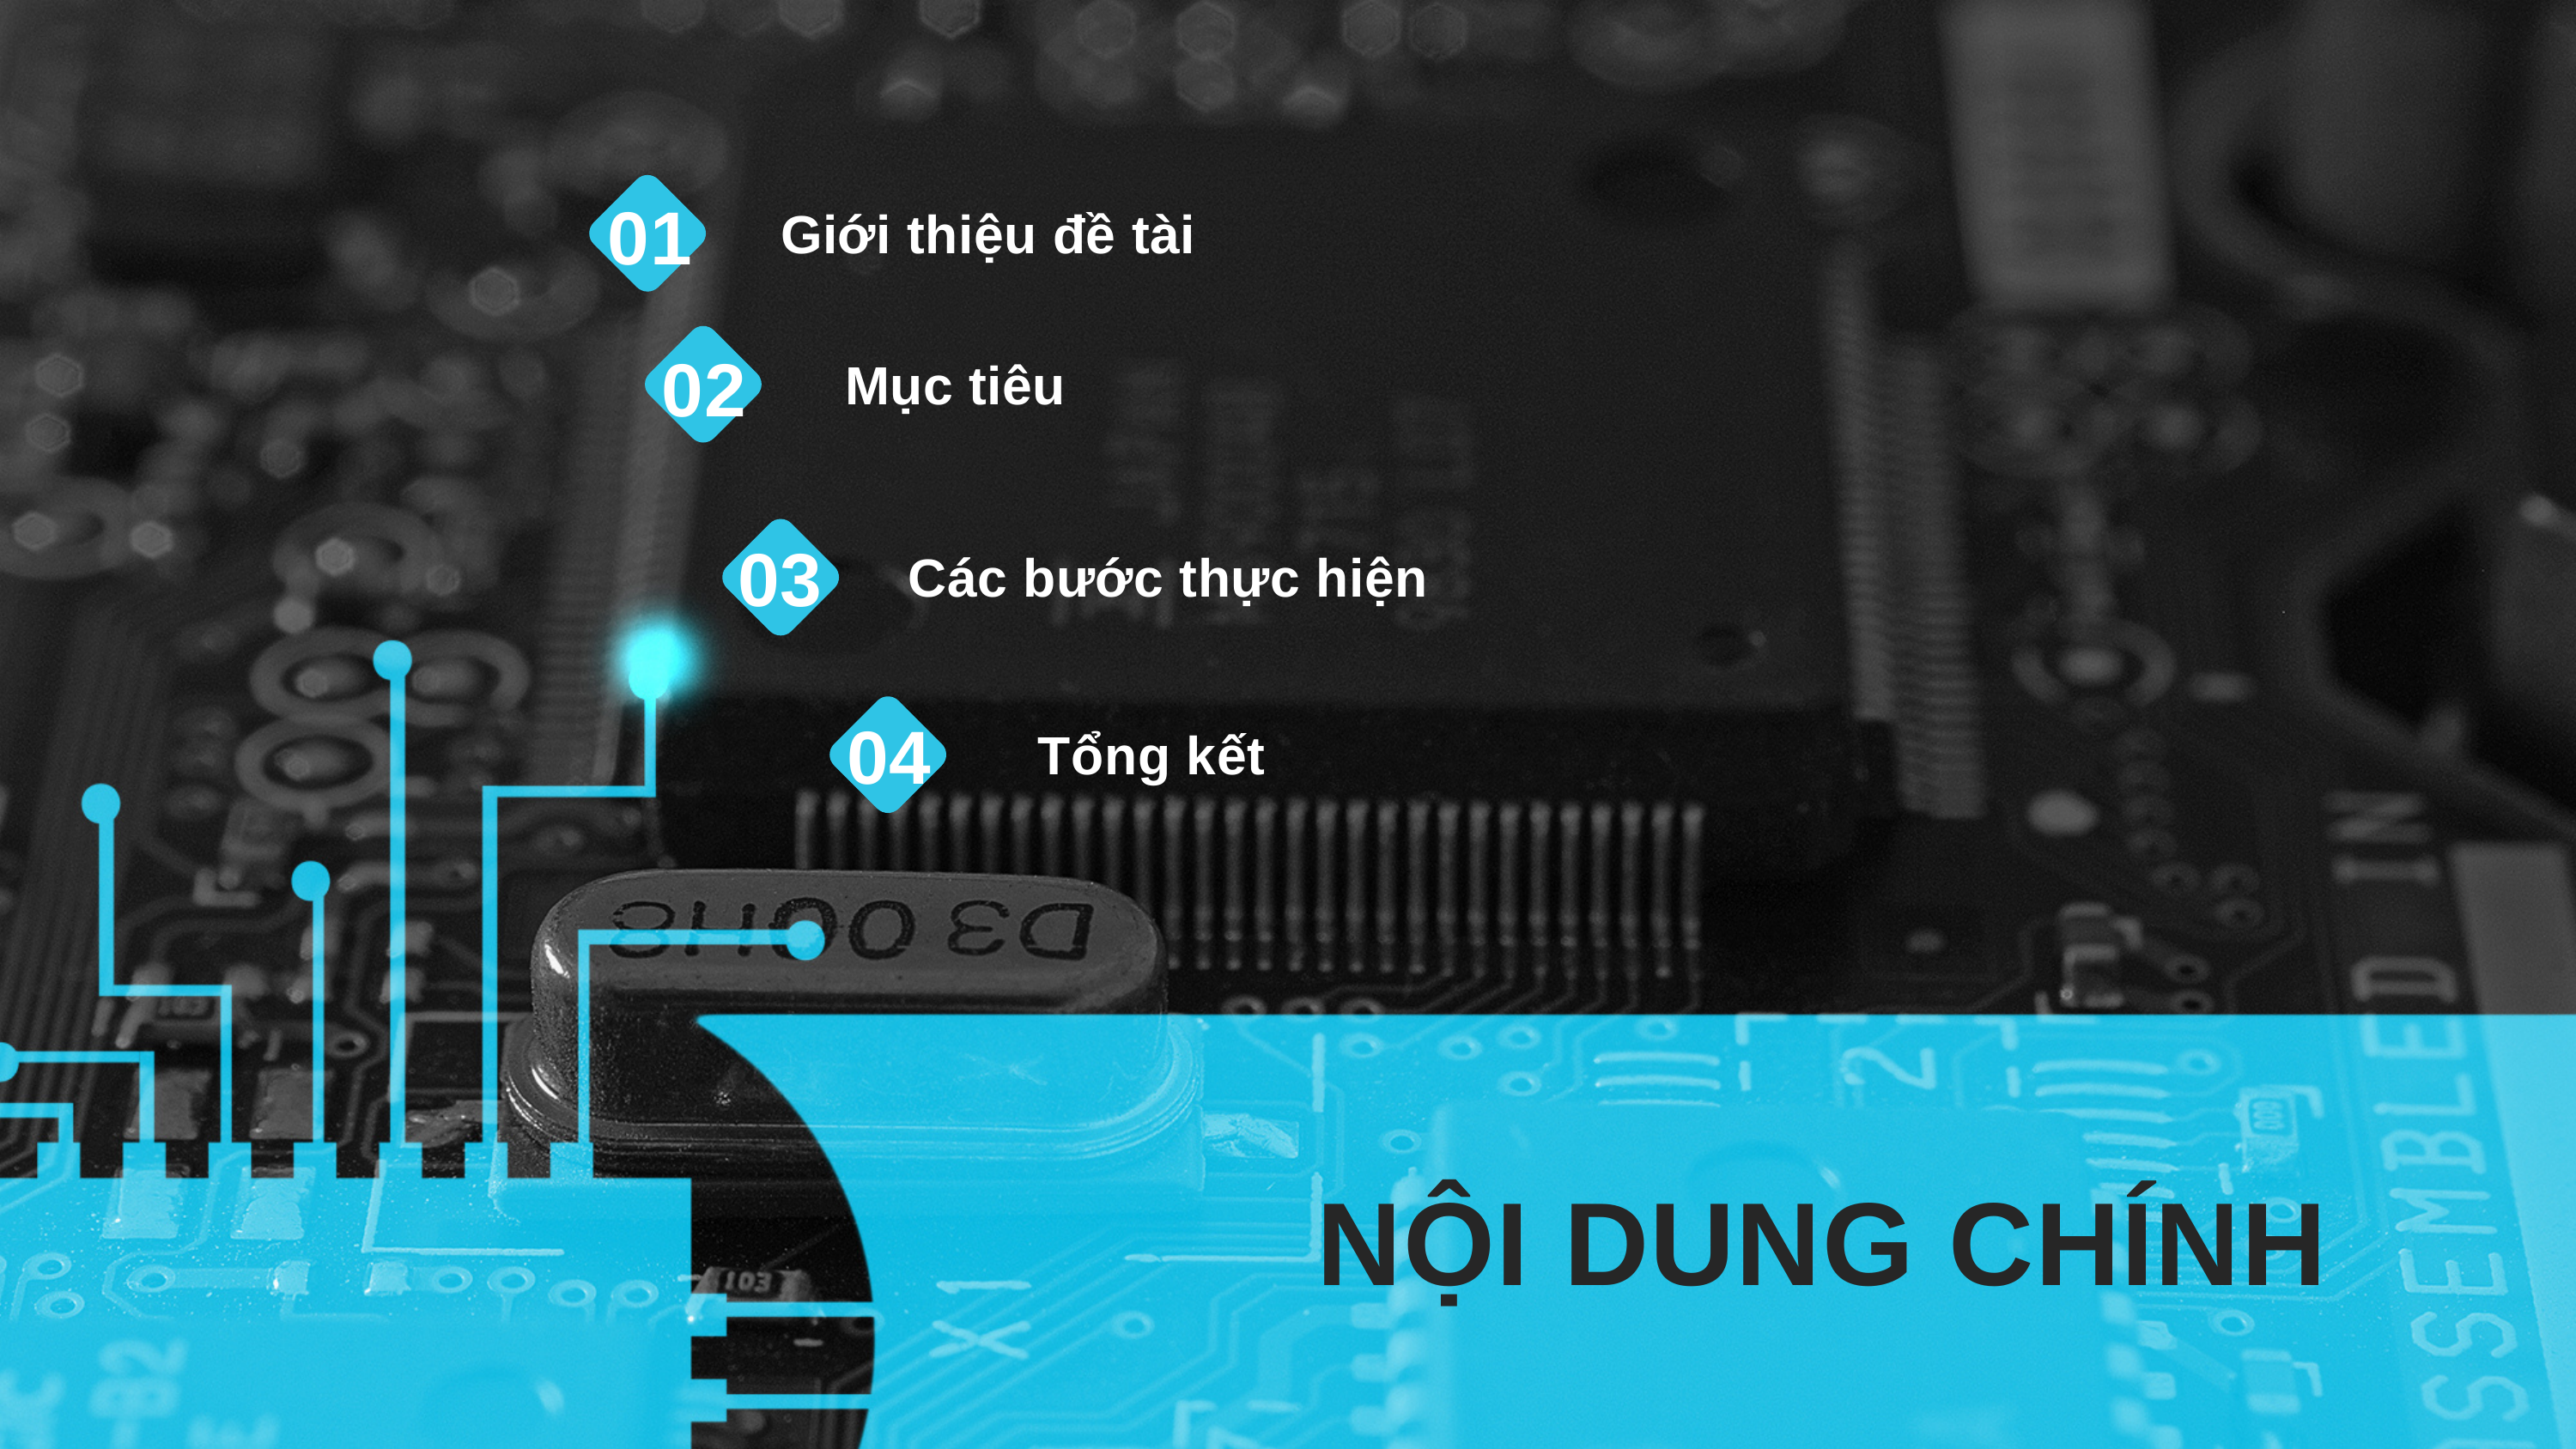

01
Giới thiệu đề tài

02
Mục tiêu
03

Các bước thực hiện
04

Tổng kết
NỘI DUNG CHÍNH